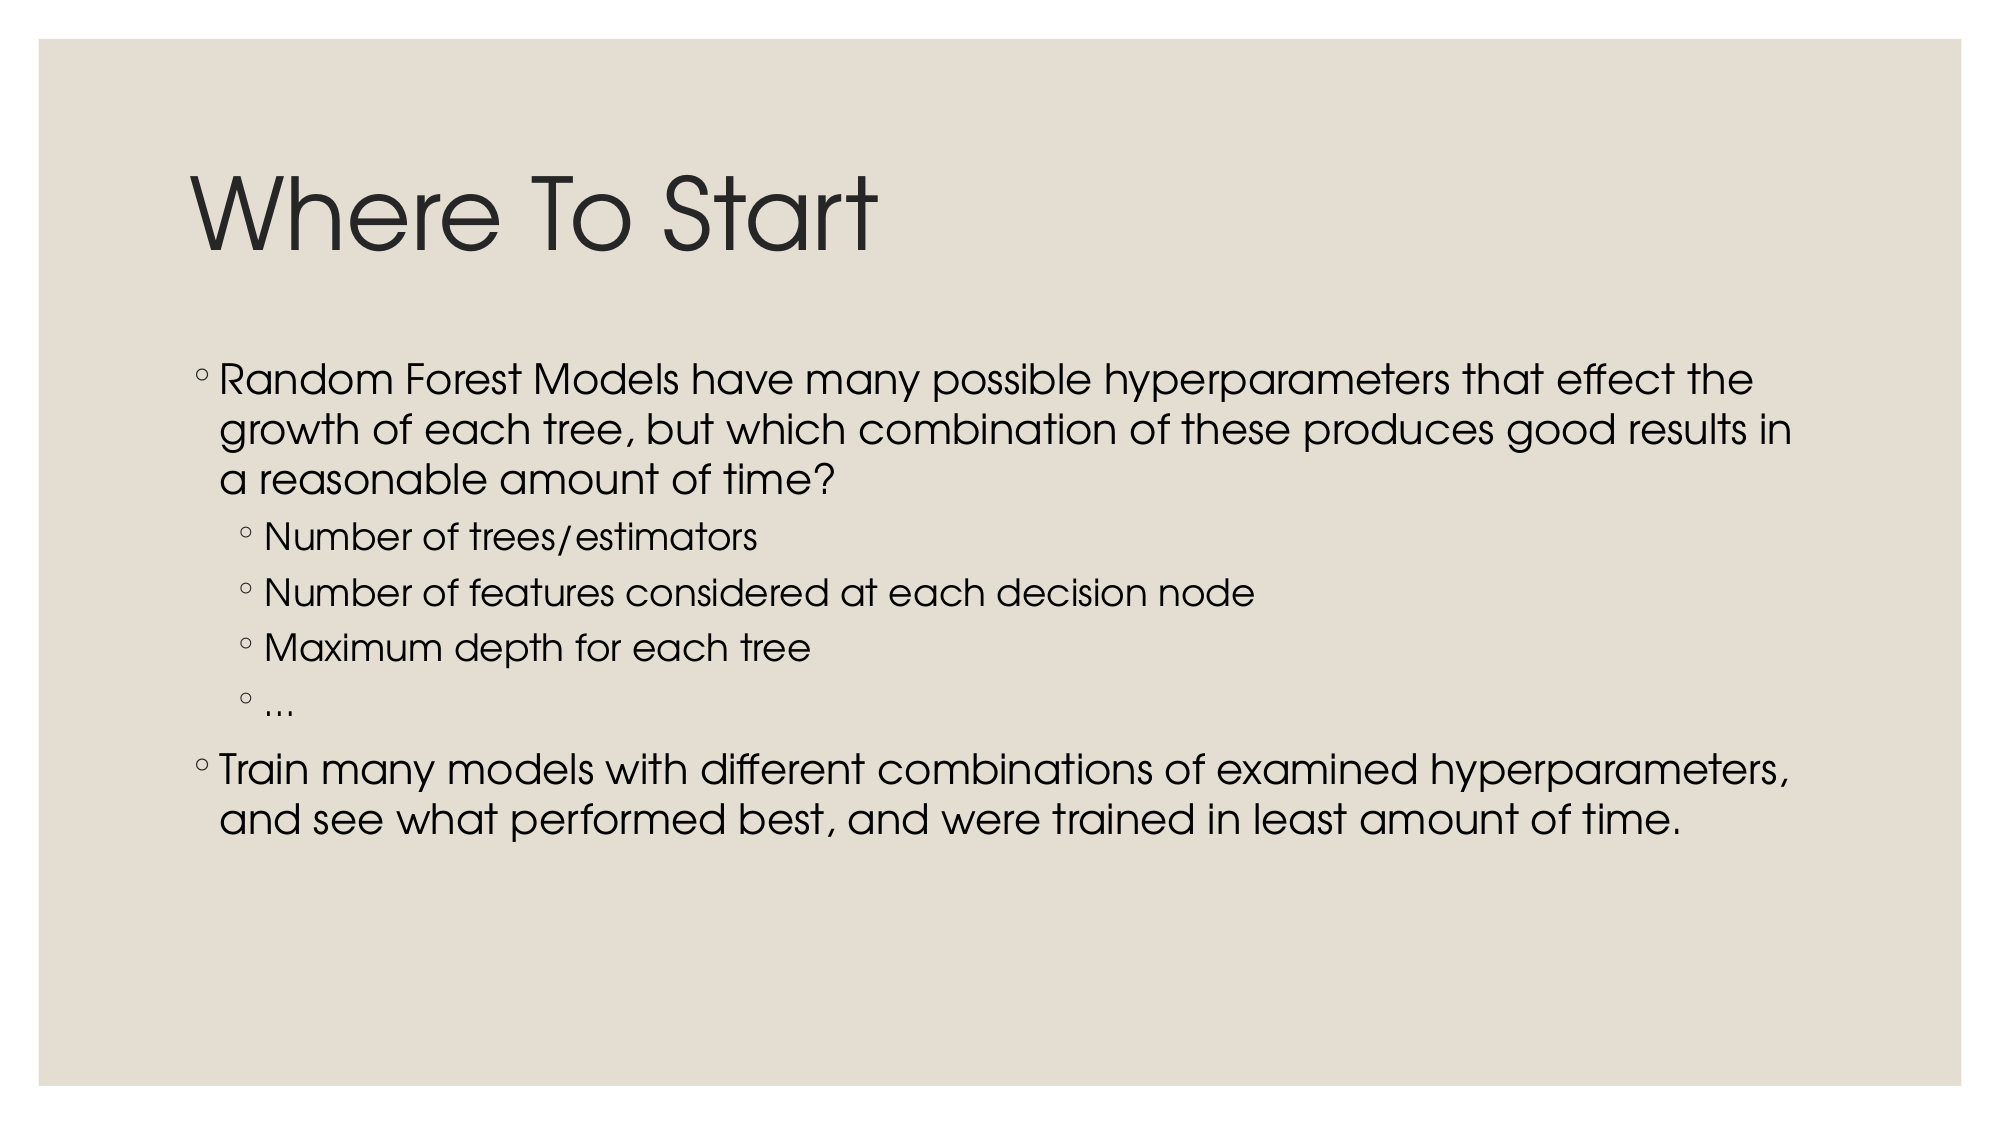

# Where To Start
Random Forest Models have many possible hyperparameters that effect the growth of each tree, but which combination of these produces good results in a reasonable amount of time?
Number of trees/estimators
Number of features considered at each decision node
Maximum depth for each tree
…
Train many models with different combinations of examined hyperparameters, and see what performed best, and were trained in least amount of time.